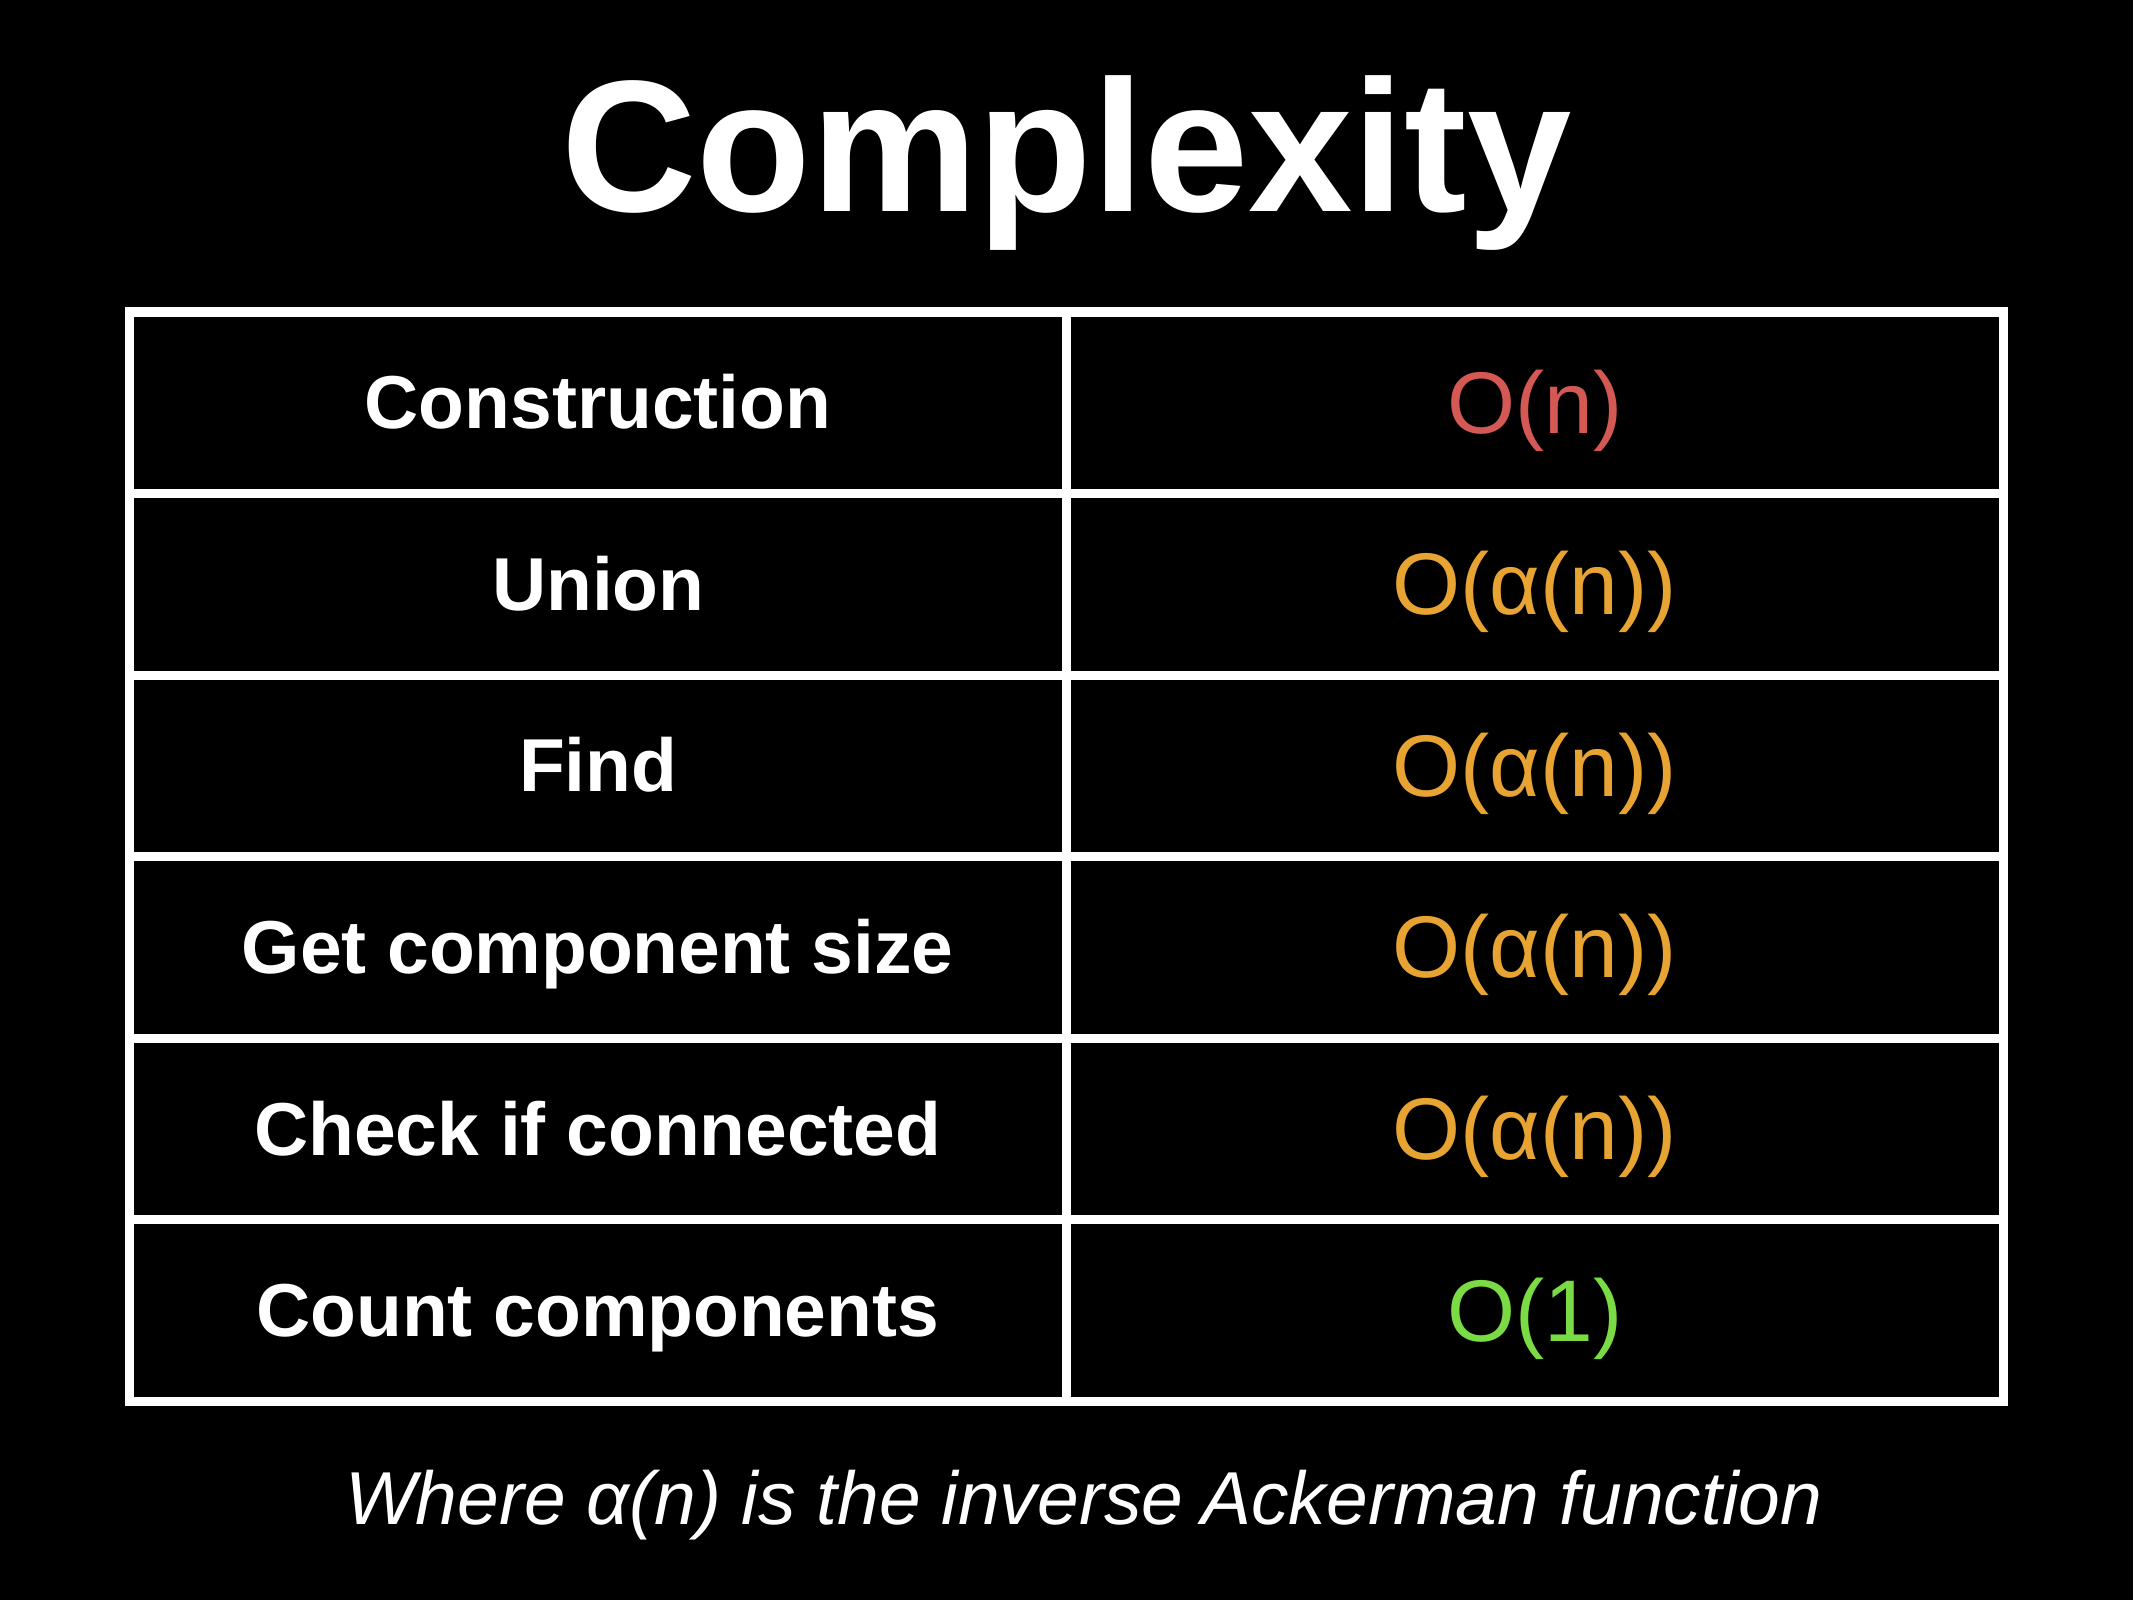

# Complexity
| Construction | O(n) |
| --- | --- |
| Union | O(α(n)) |
| Find | O(α(n)) |
| Get component size | O(α(n)) |
| Check if connected | O(α(n)) |
| Count components | O(1) |
Where α(n) is the inverse Ackerman function